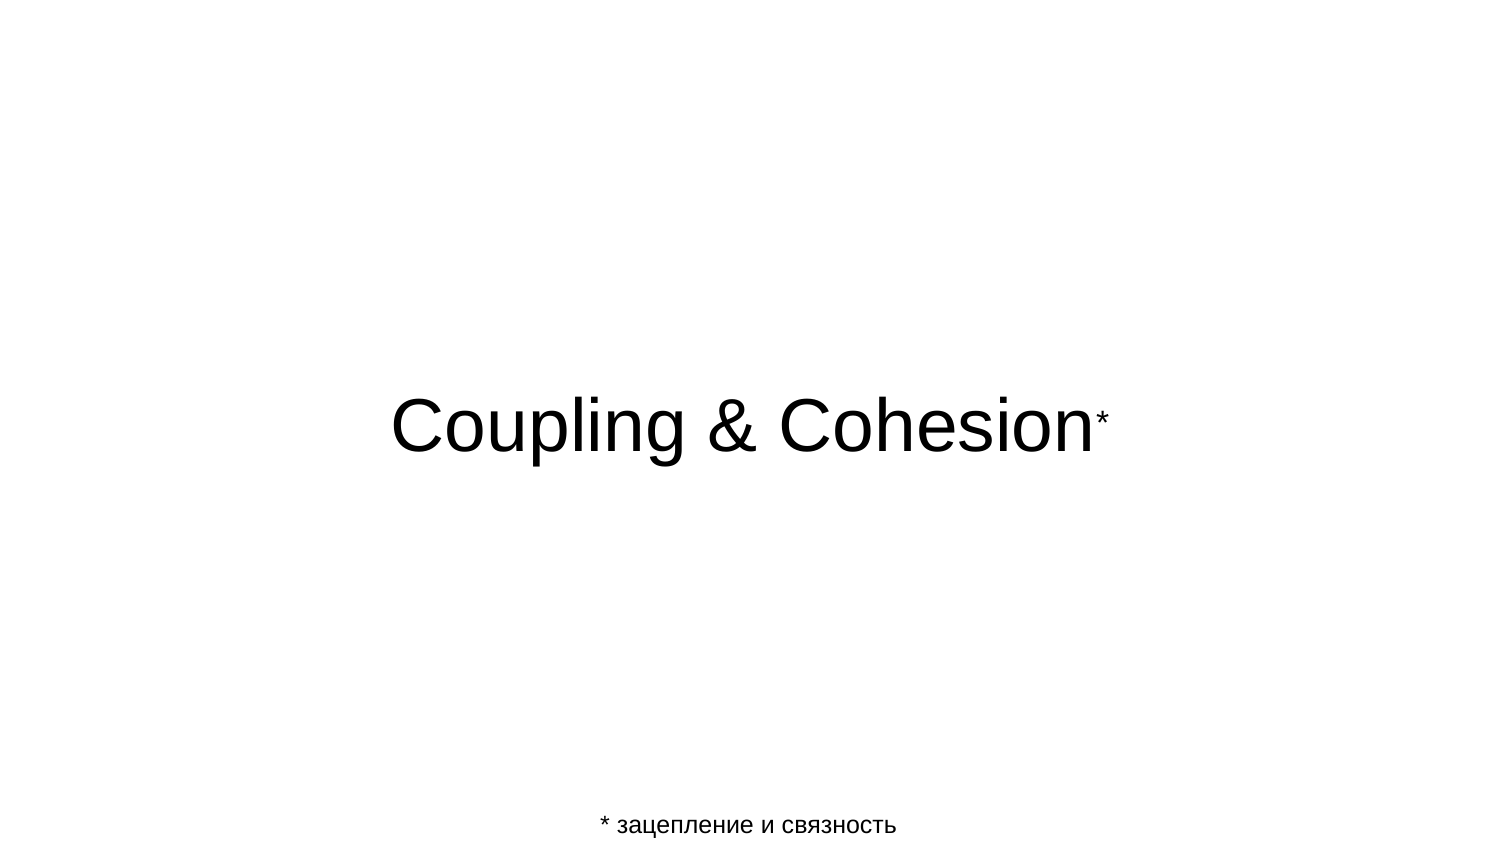

# Coupling & Cohesion*
* зацепление и связность